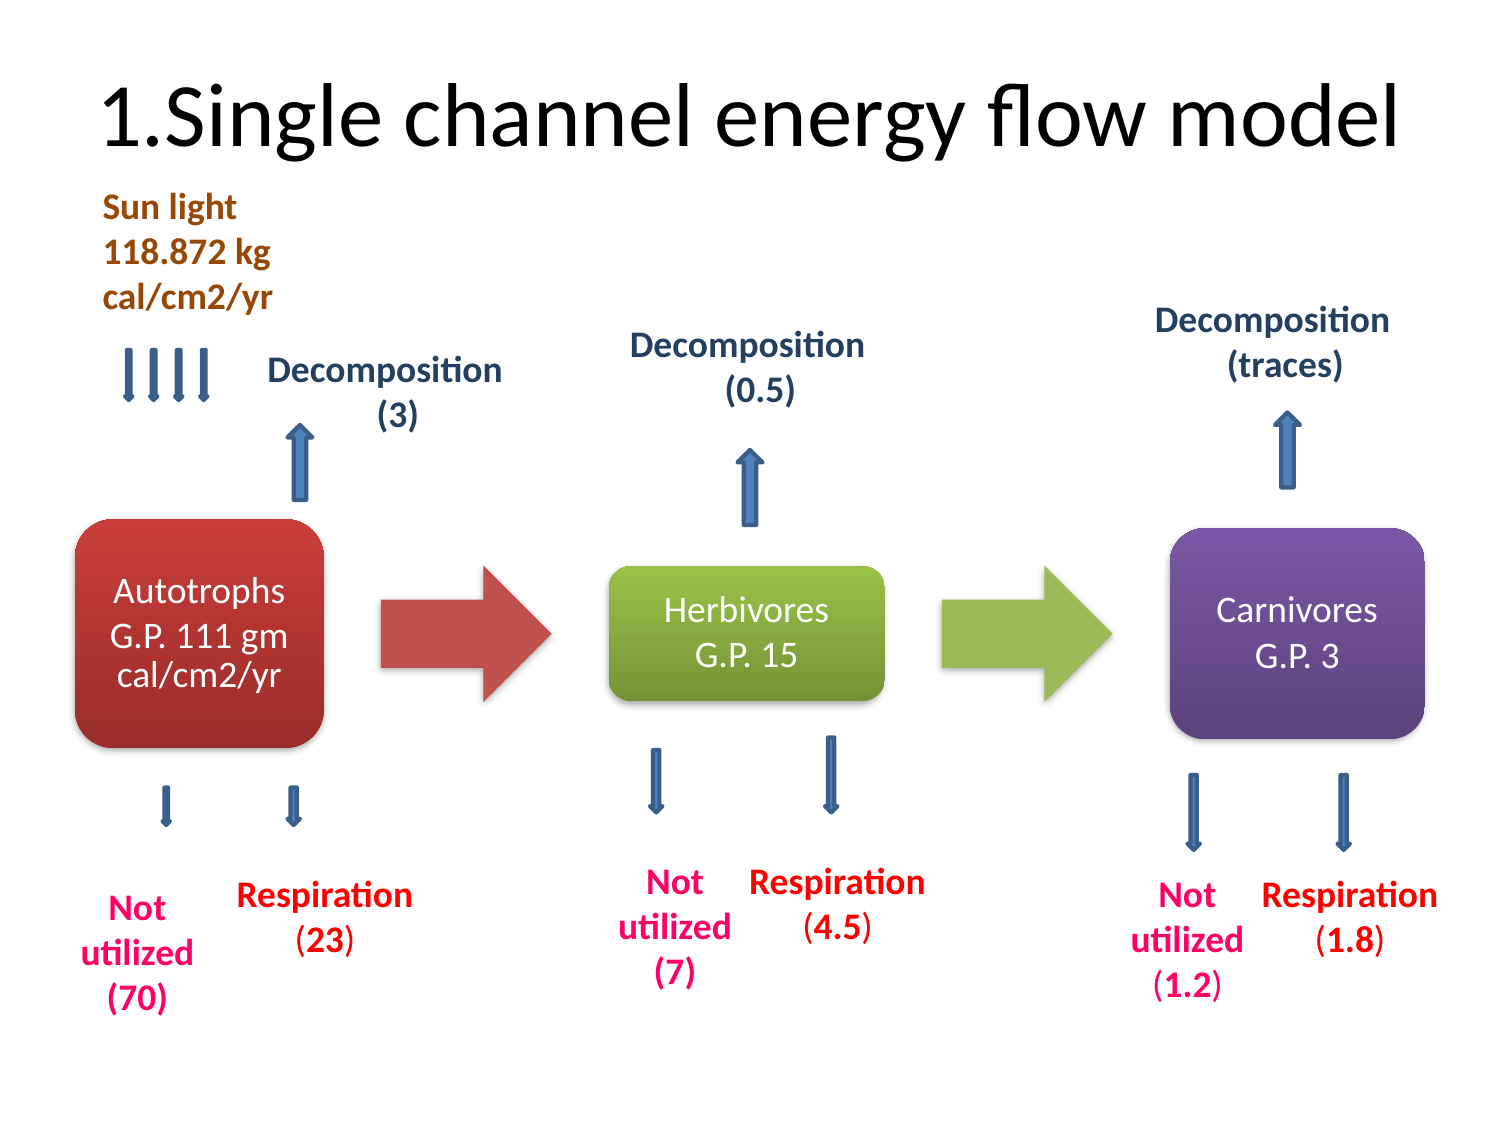

# 1.Single channel energy flow model
Sun light
118.872 kg cal/cm2/yr
Decomposition    (traces)
Decomposition    (0.5)
Decomposition    (3)

Autotrophs
G.P. 111 gm cal/cm2/yr
Carnivores
G.P. 3

Herbivores
G.P. 15

Not utilized
(7)
Respiration (4.5)
Respiration (23)
Not utilized
(1.2)
Respiration (1.8)
Not utilized
(70)